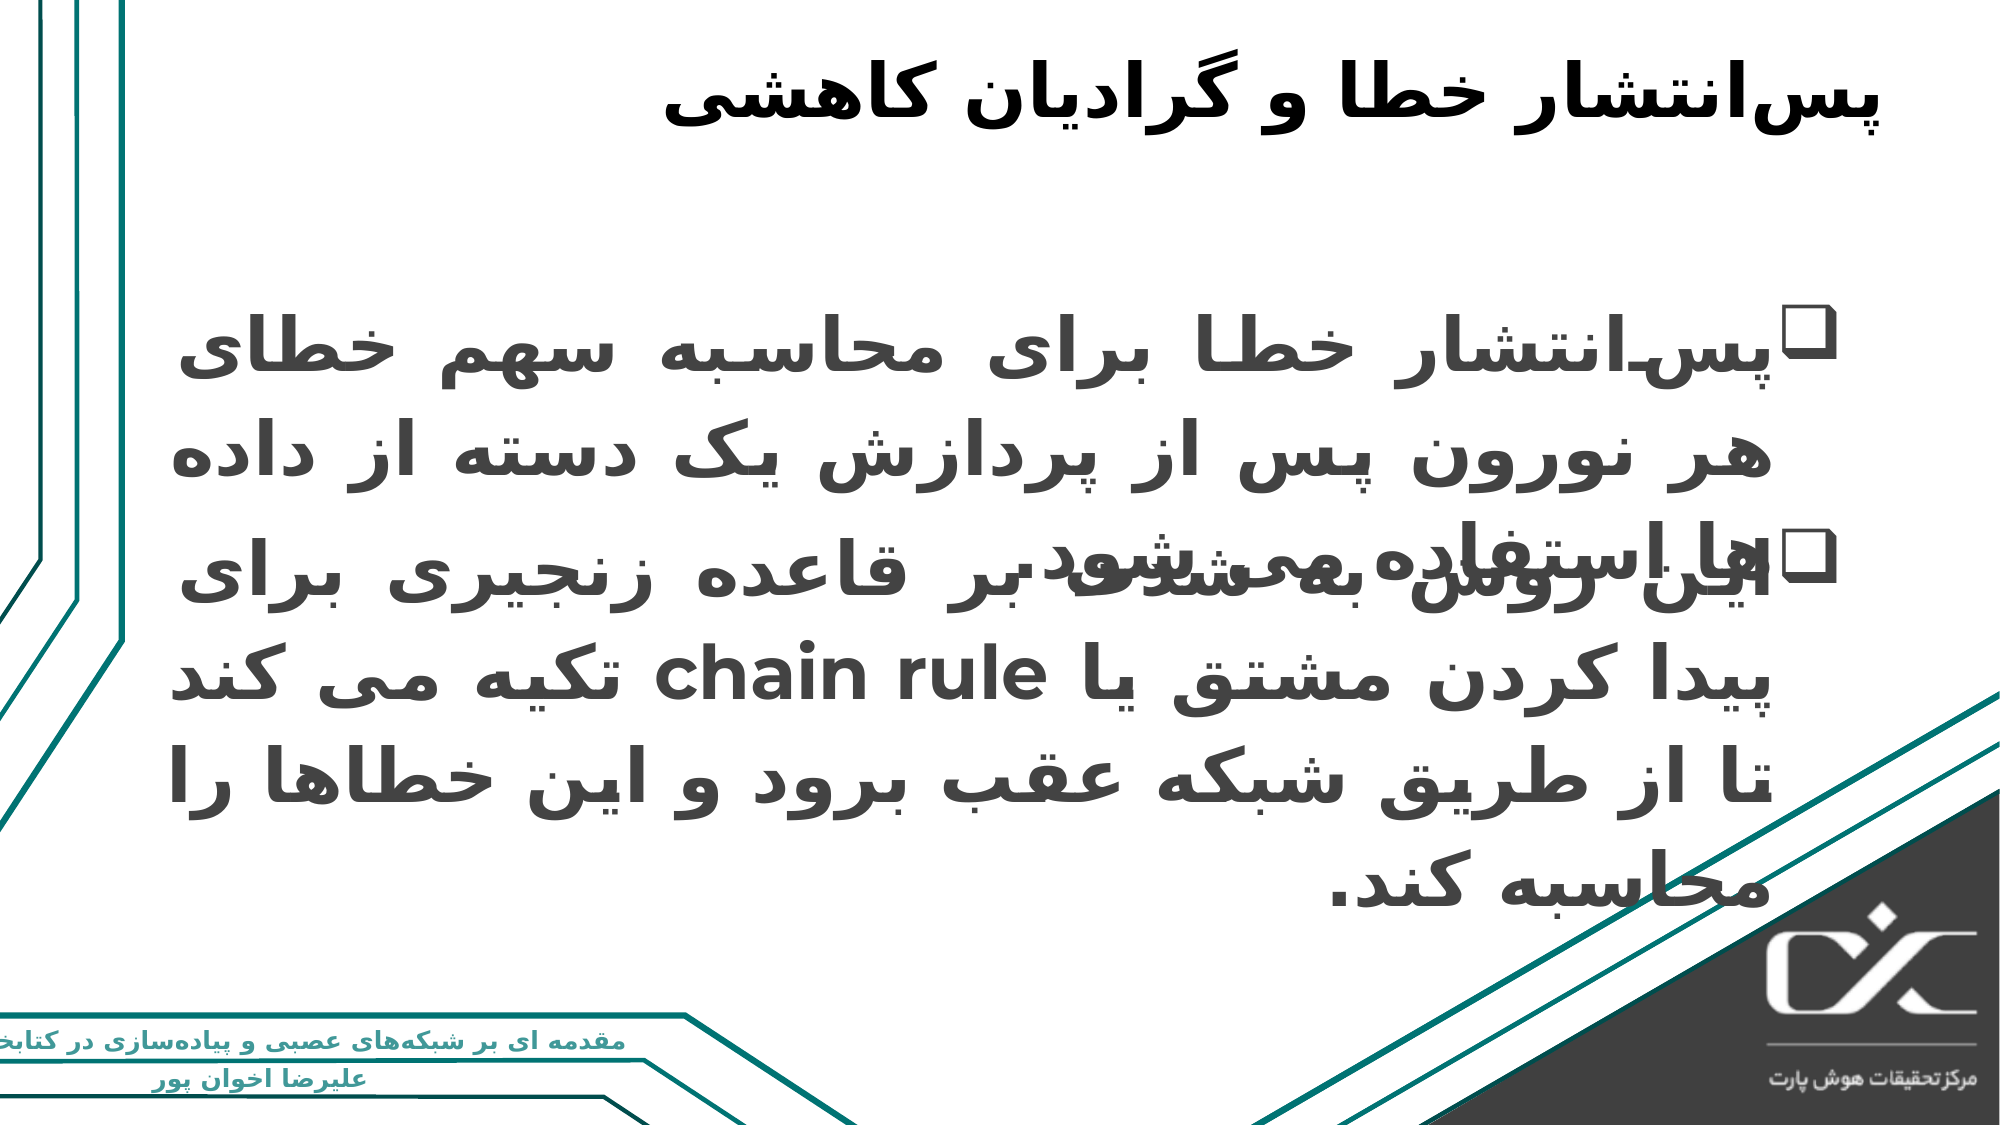

# پس‌انتشار خطا و گرادیان کاهشی
پس‌انتشار خطا برای محاسبه سهم خطای هر نورون پس از پردازش یک دسته از داده ها استفاده می شود.
این روش به شدت بر قاعده زنجیری برای پیدا کردن مشتق یا chain rule تکیه می کند تا از طریق شبکه عقب برود و این خطاها را محاسبه کند.